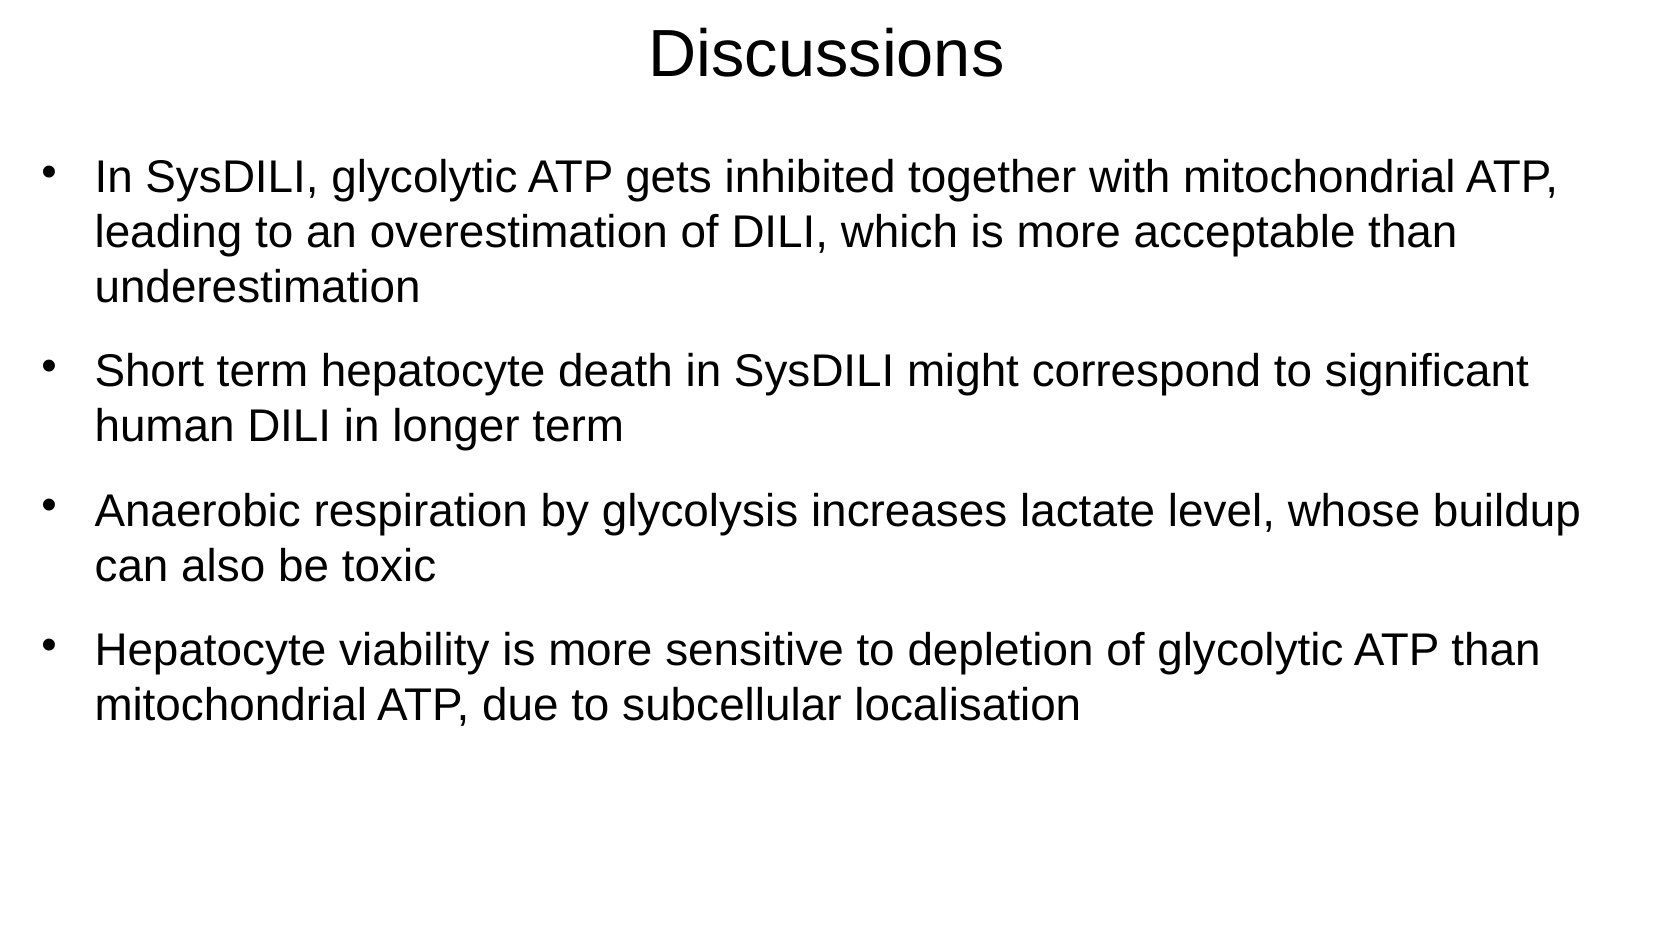

# Discussions
In SysDILI, glycolytic ATP gets inhibited together with mitochondrial ATP, leading to an overestimation of DILI, which is more acceptable than underestimation
Short term hepatocyte death in SysDILI might correspond to significant human DILI in longer term
Anaerobic respiration by glycolysis increases lactate level, whose buildup can also be toxic
Hepatocyte viability is more sensitive to depletion of glycolytic ATP than mitochondrial ATP, due to subcellular localisation